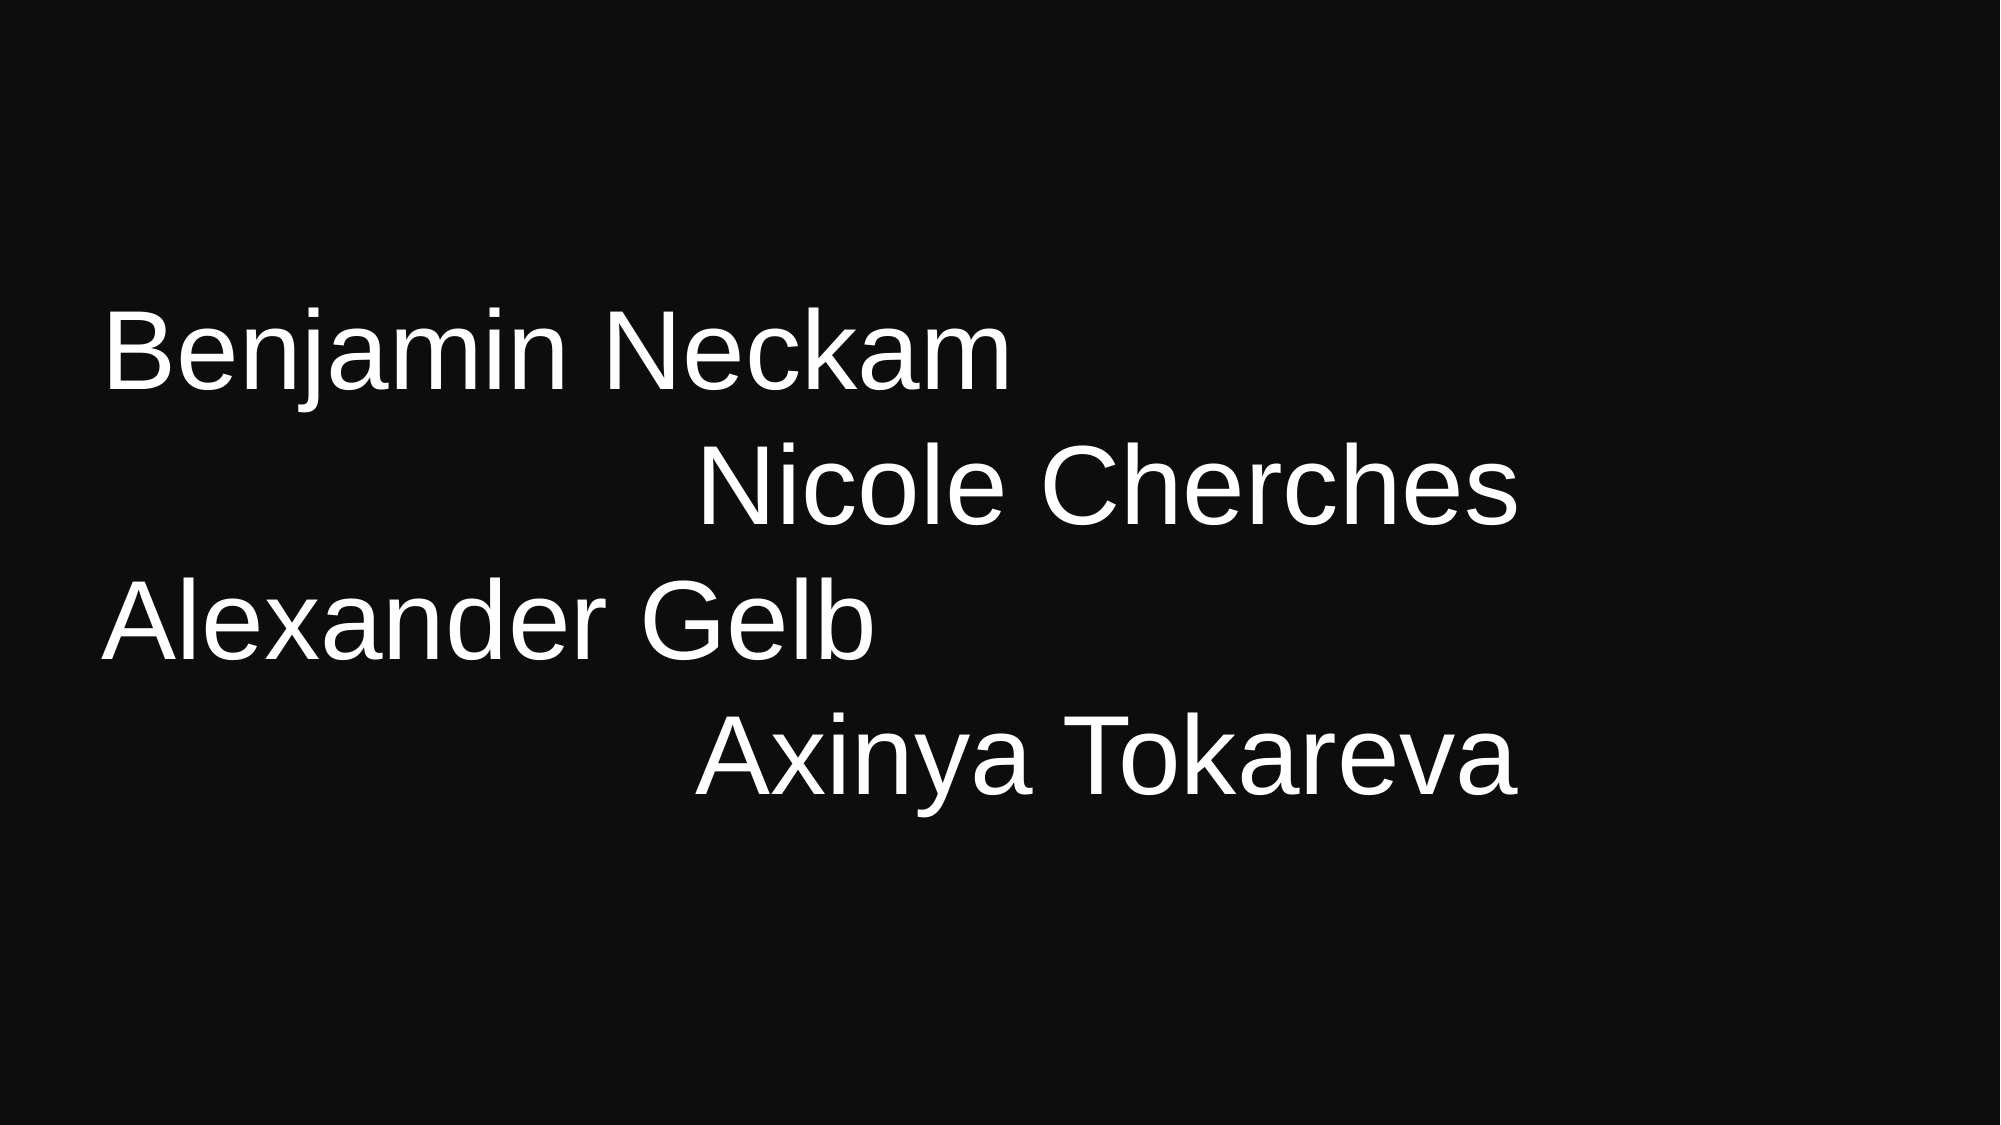

Benjamin Neckam
                   Nicole Cherches
Alexander Gelb
                   Axinya Tokareva